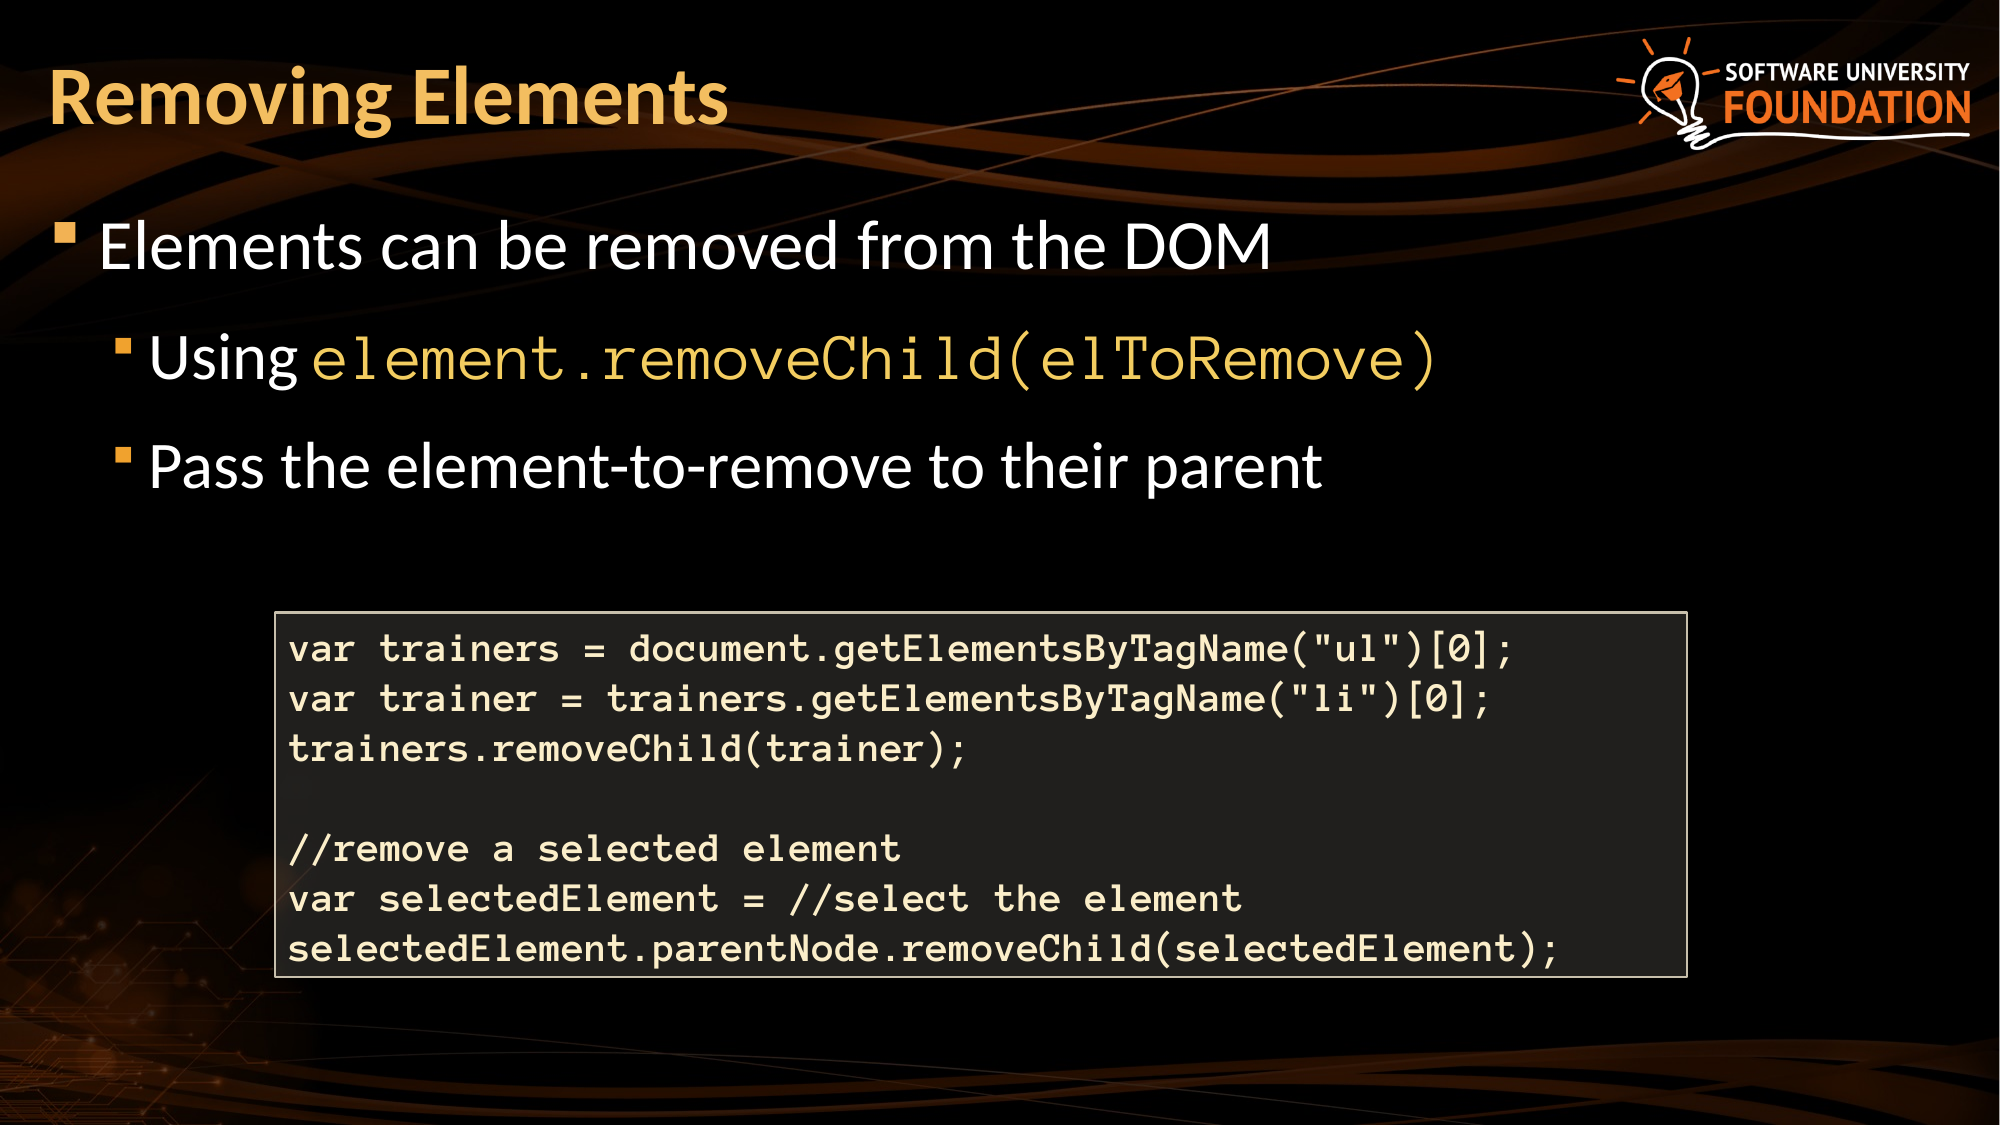

# Removing Elements
Elements can be removed from the DOM
Using element.removeChild(elToRemove)
Pass the element-to-remove to their parent

var trainers = document.getElementsByTagName("ul")[0];
var trainer = trainers.getElementsByTagName("li")[0];
trainers.removeChild(trainer);

//remove a selected element
var selectedElement = //select the element
selectedElement.parentNode.removeChild(selectedElement);